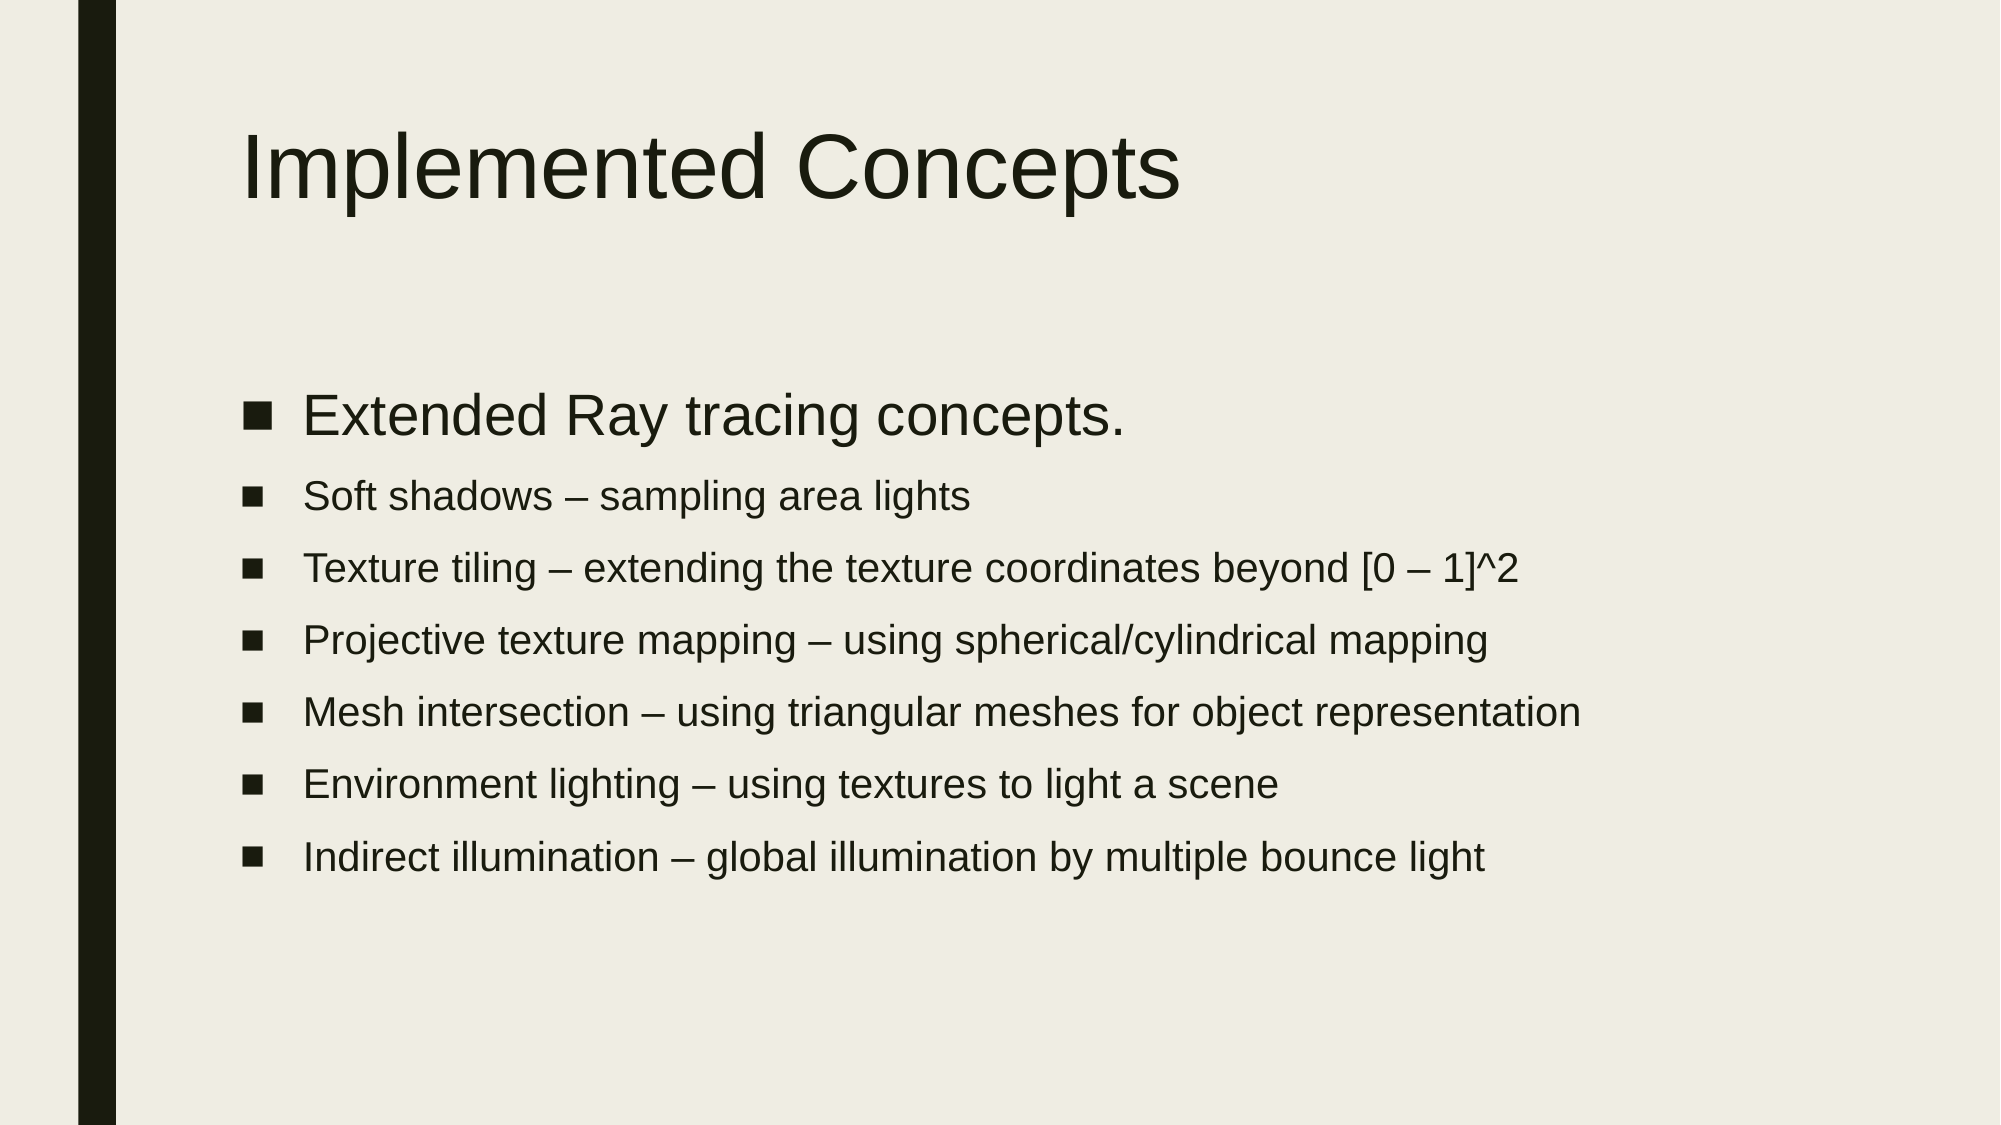

# Implemented Concepts
Extended Ray tracing concepts.
Soft shadows – sampling area lights
Texture tiling – extending the texture coordinates beyond [0 – 1]^2
Projective texture mapping – using spherical/cylindrical mapping
Mesh intersection – using triangular meshes for object representation
Environment lighting – using textures to light a scene
Indirect illumination – global illumination by multiple bounce light